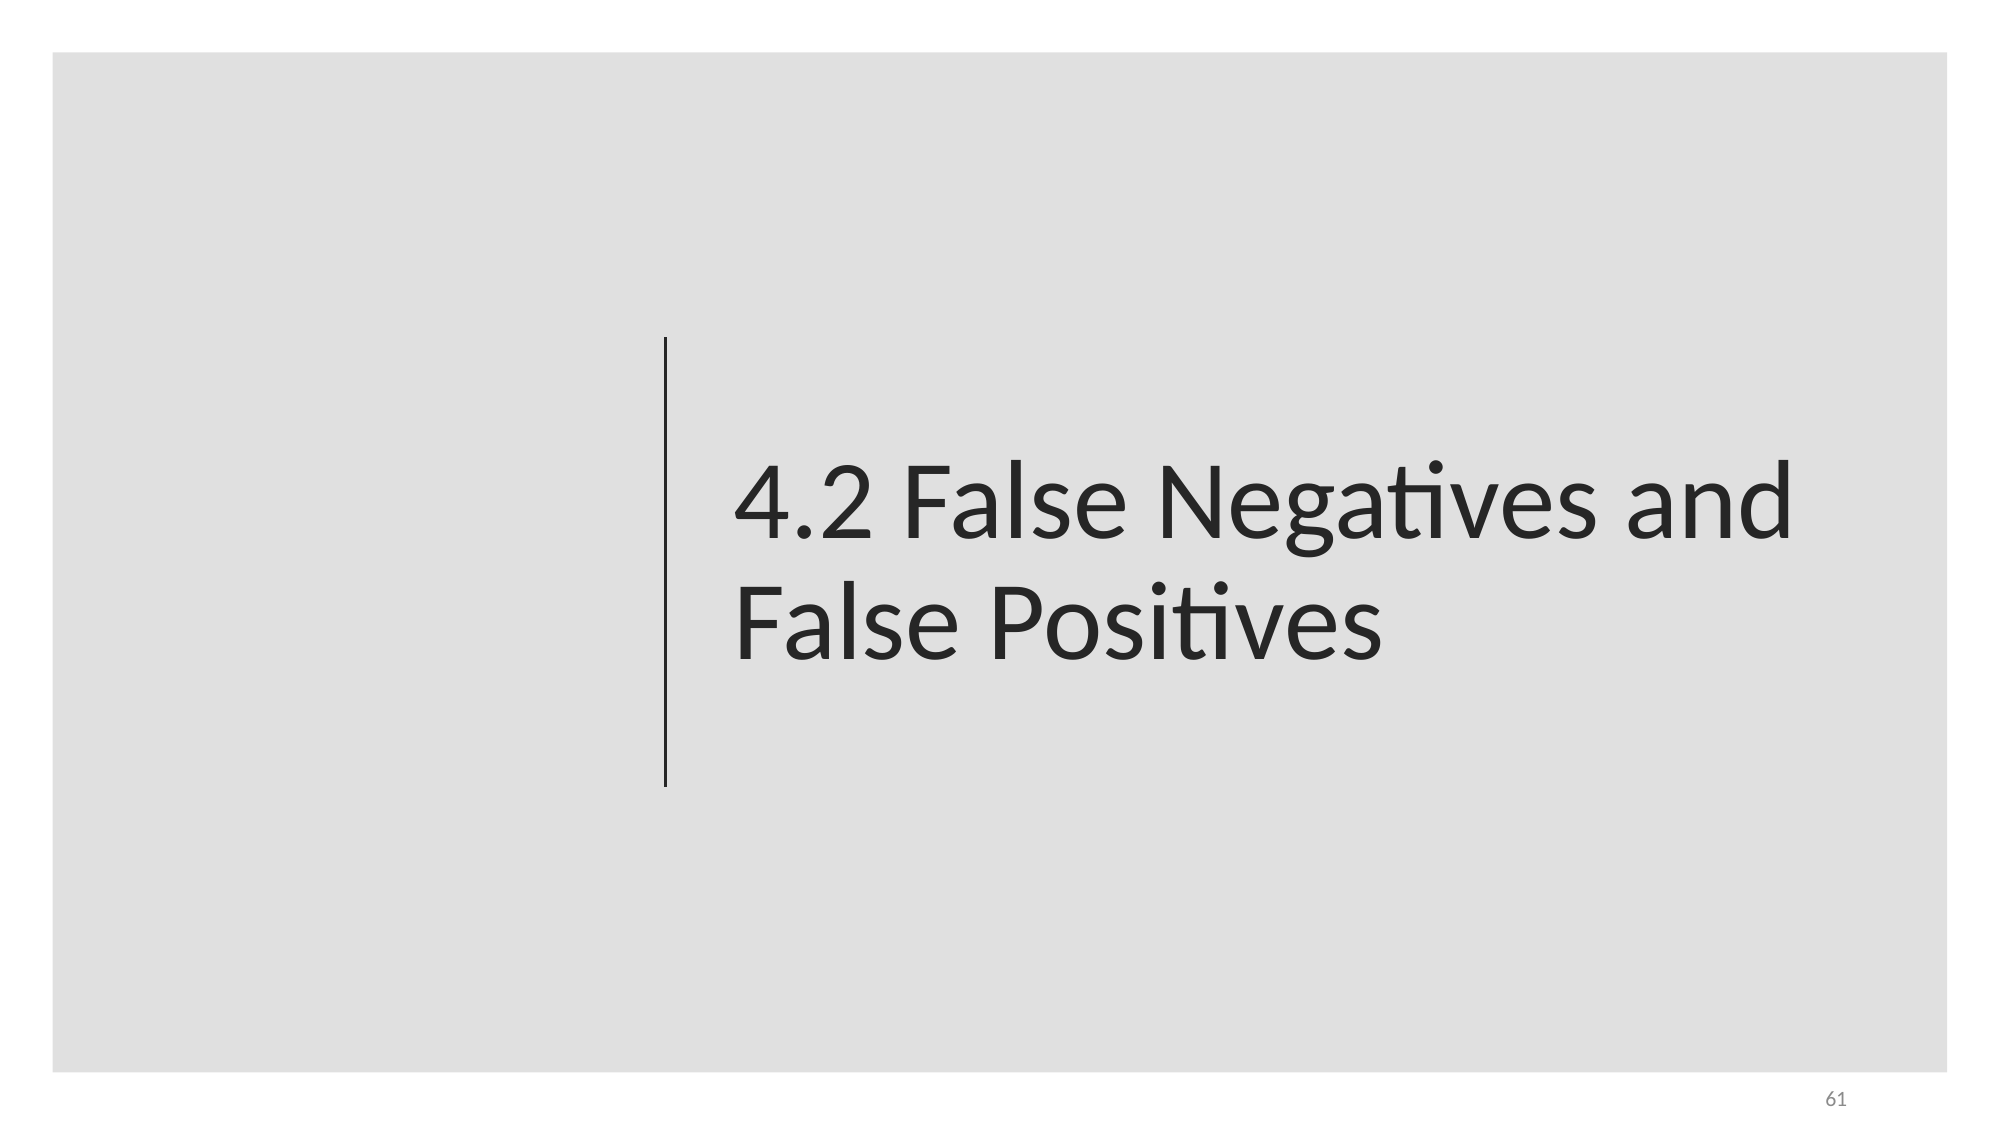

# 4.2 False Negatives and False Positives
61